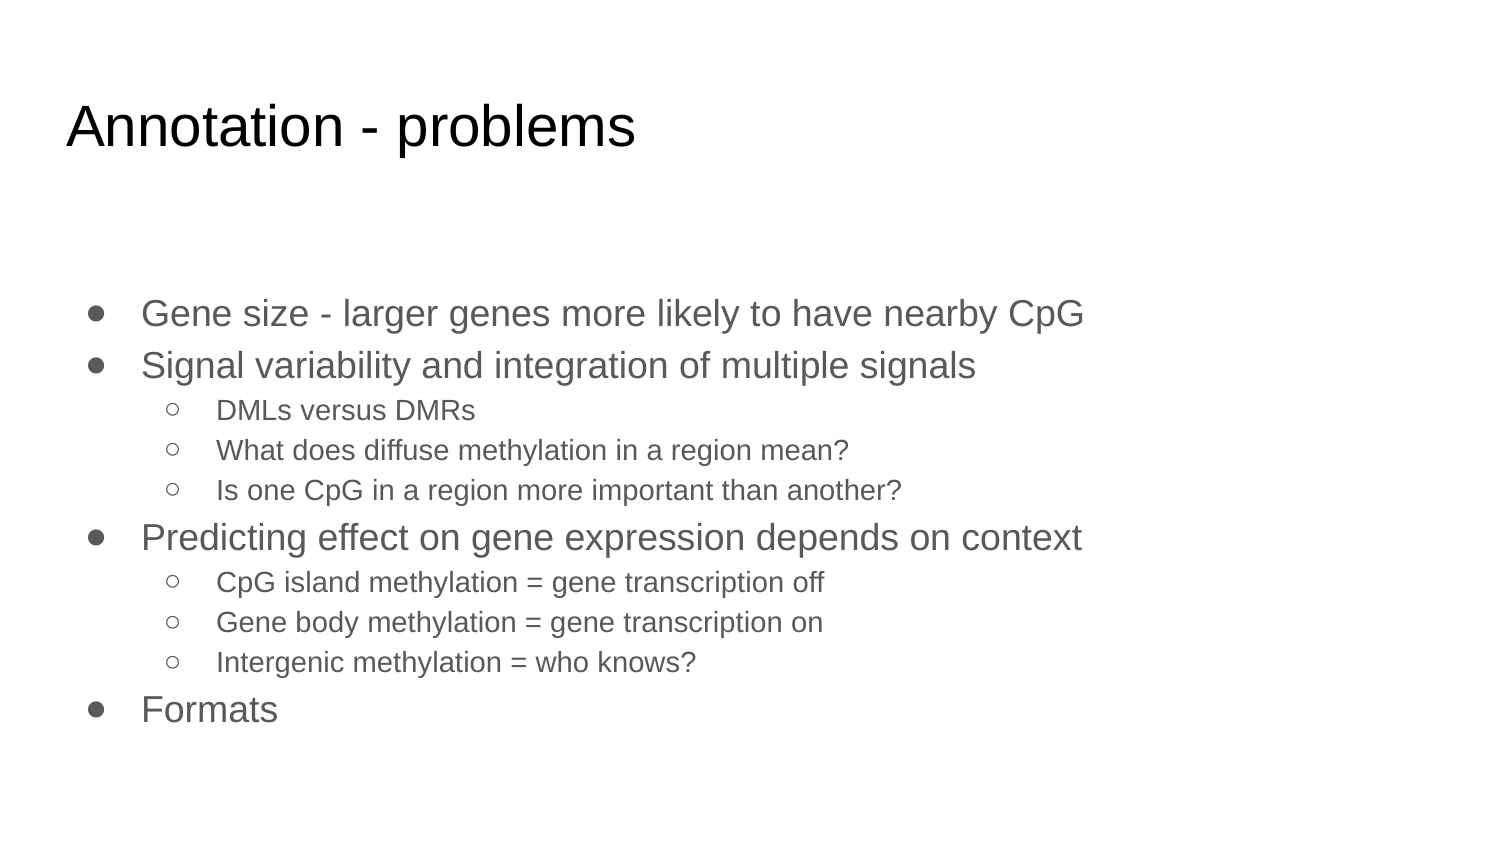

# Annotation - problems

Gene size - larger genes more likely to have nearby CpG
Signal variability and integration of multiple signals
DMLs versus DMRs
What does diffuse methylation in a region mean?
Is one CpG in a region more important than another?
Predicting effect on gene expression depends on context
CpG island methylation = gene transcription off
Gene body methylation = gene transcription on
Intergenic methylation = who knows?
Formats